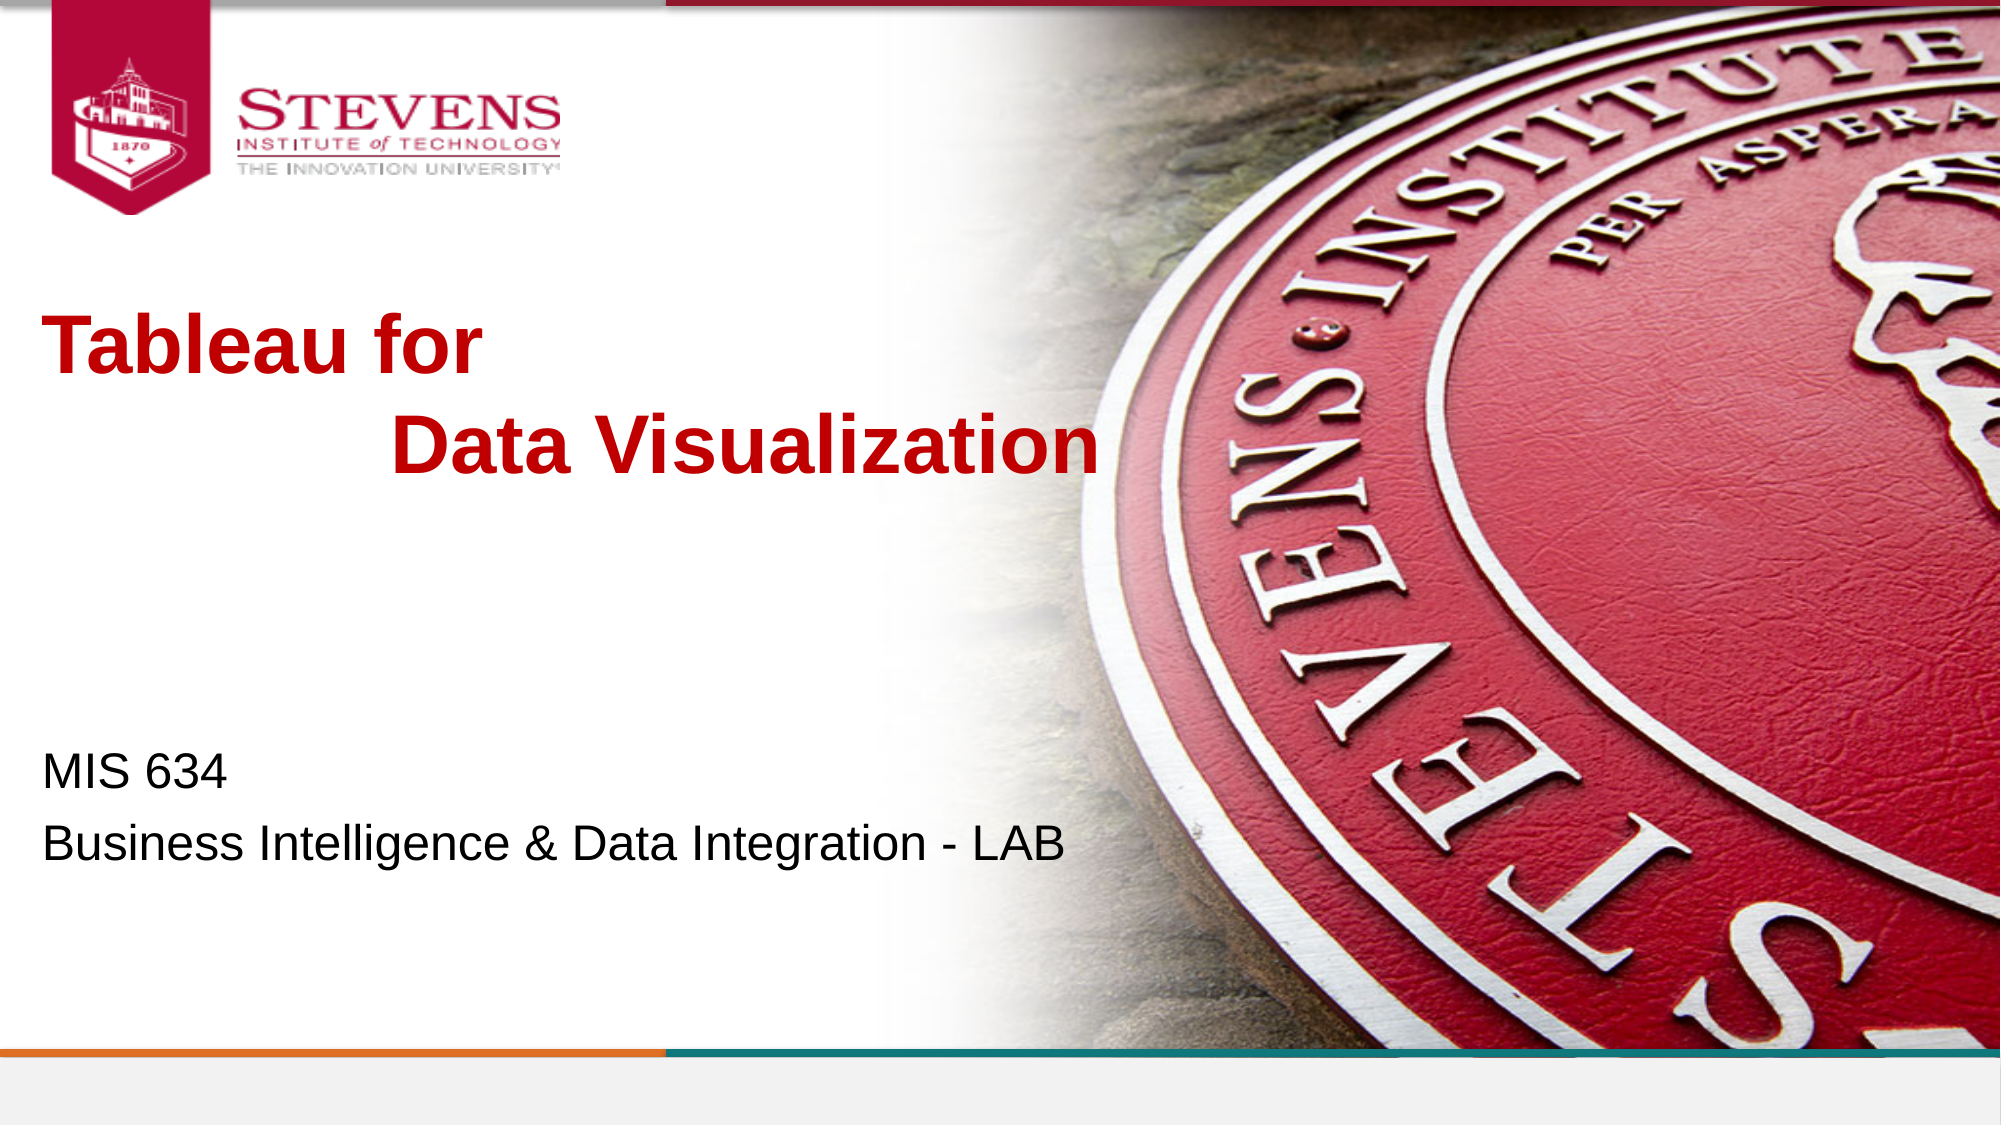

Tableau for
               Data Visualization
MIS 634
Business Intelligence & Data Integration - LAB